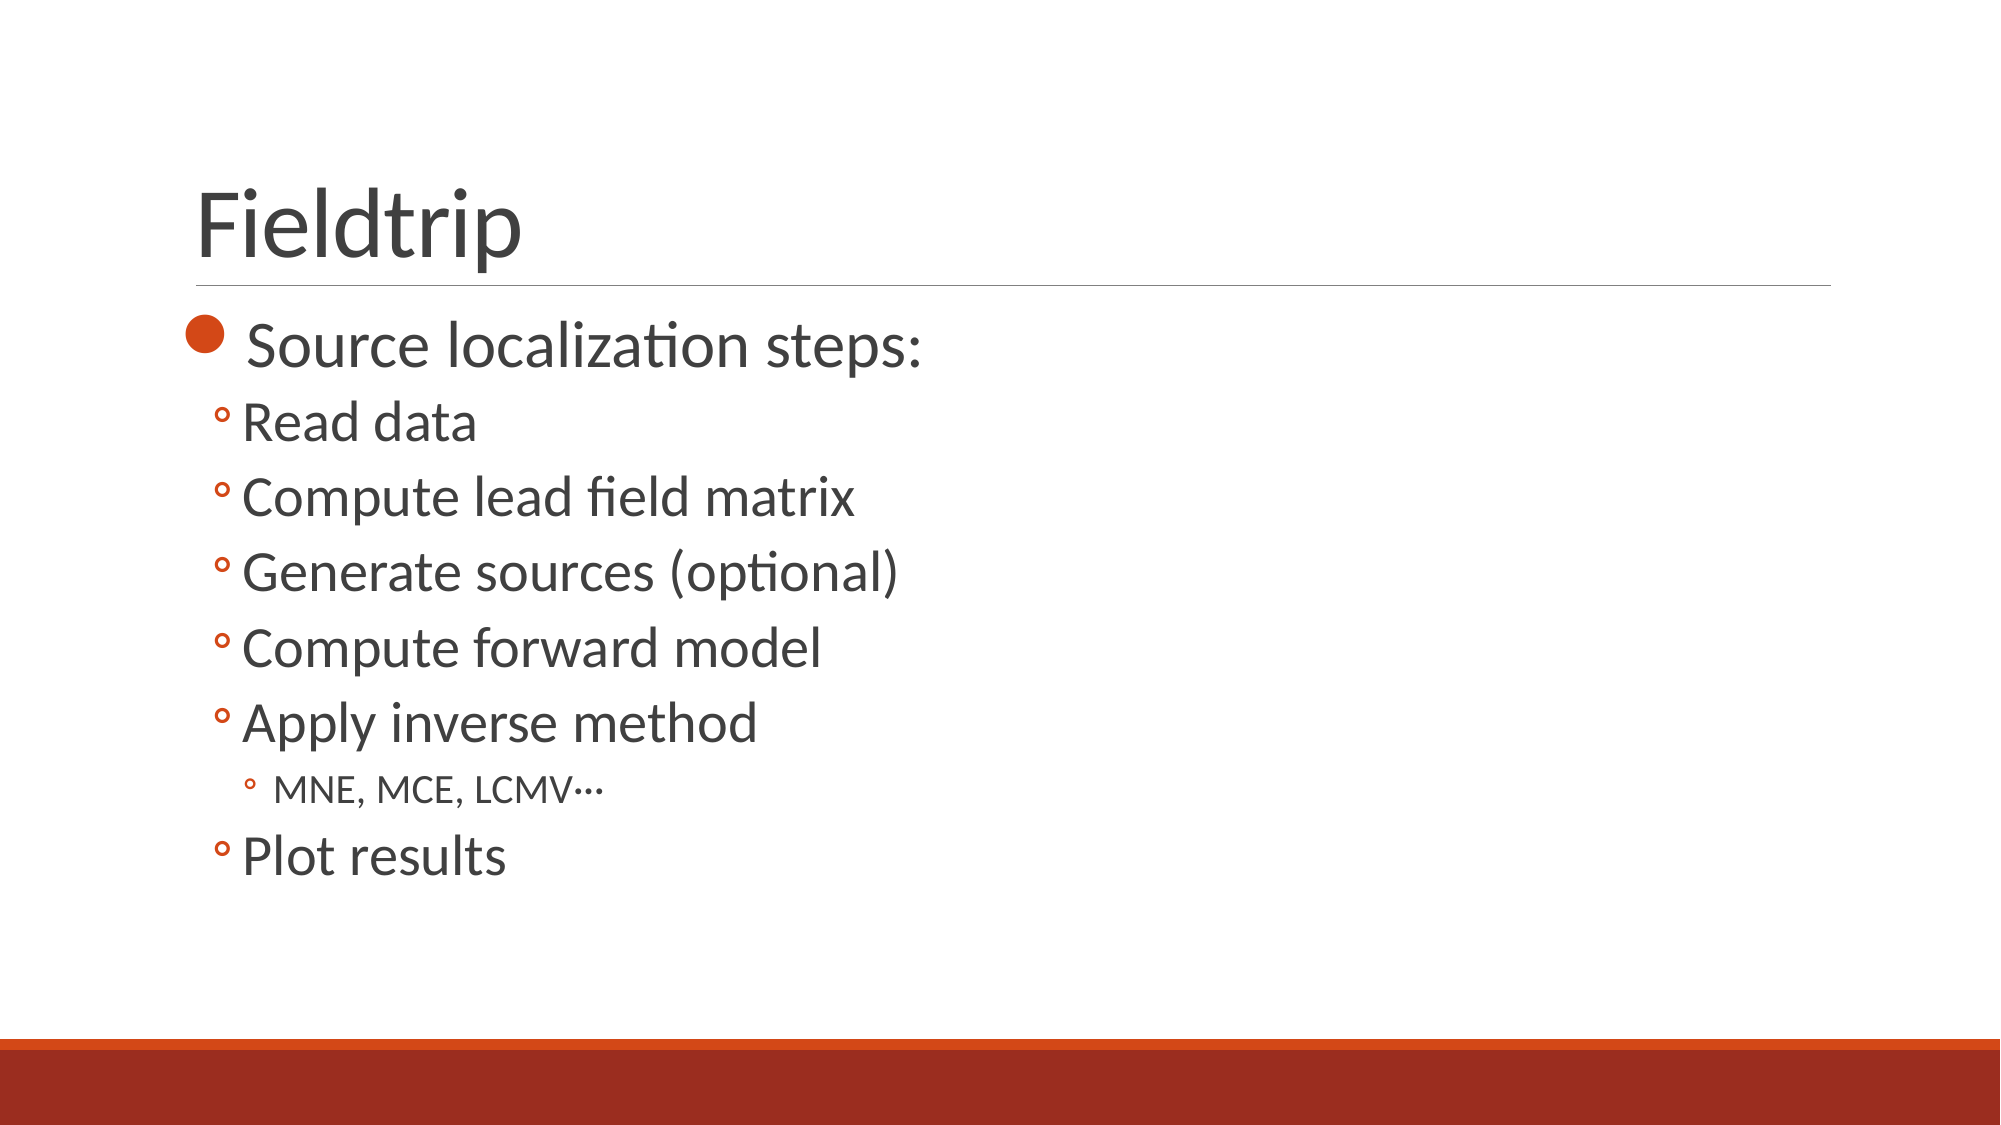

# Fieldtrip
Source localization steps:
Read data
Compute lead field matrix
Generate sources (optional)
Compute forward model
Apply inverse method
MNE, MCE, LCMV···
Plot results